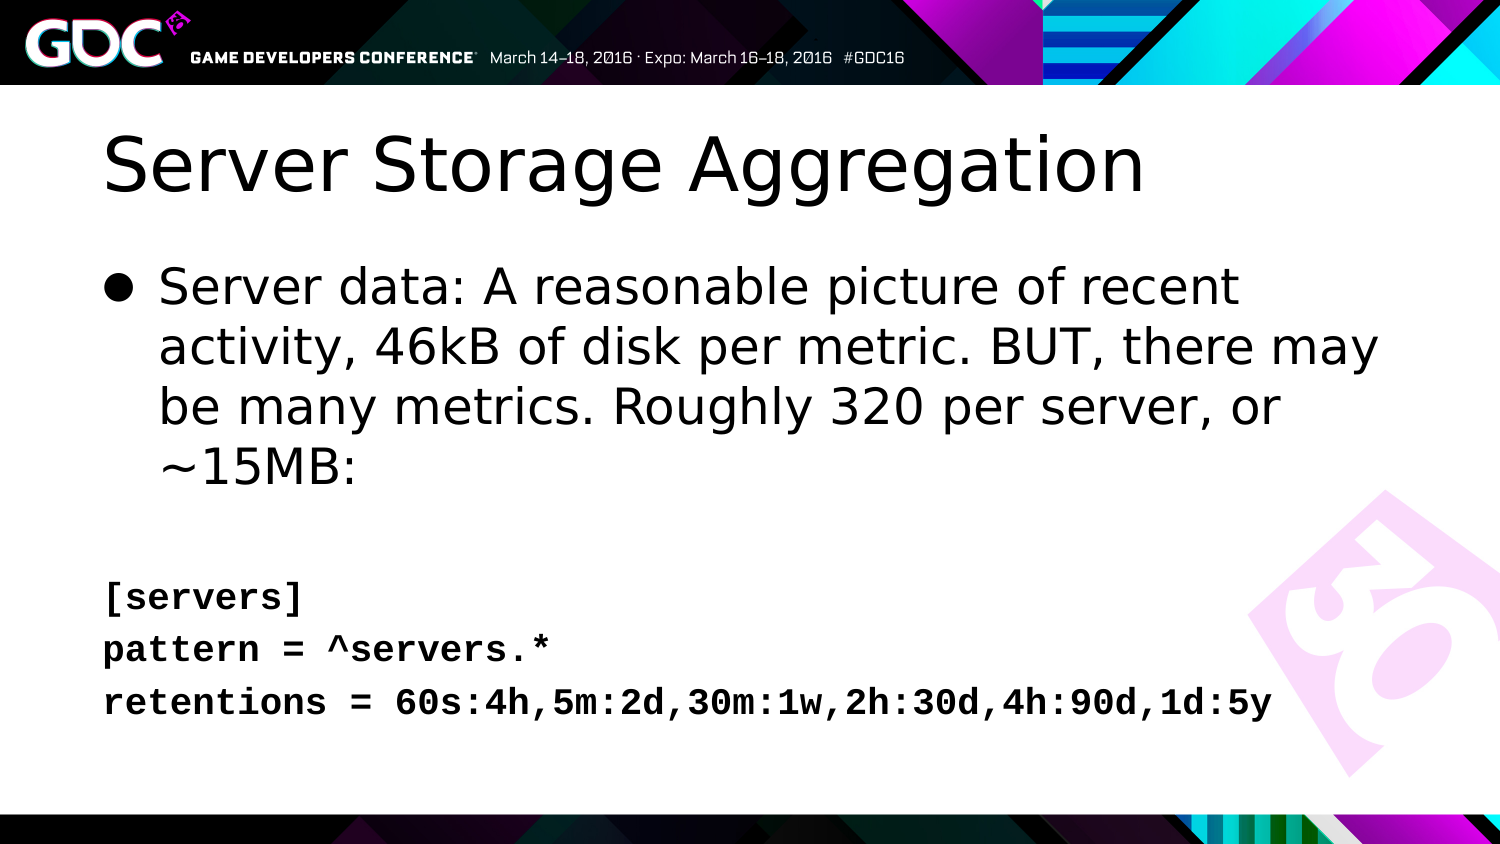

# Server Storage Aggregation
Server data: A reasonable picture of recent activity, 46kB of disk per metric. BUT, there may be many metrics. Roughly 320 per server, or ~15MB:

[servers]
pattern = ^servers.*
retentions = 60s:4h,5m:2d,30m:1w,2h:30d,4h:90d,1d:5y